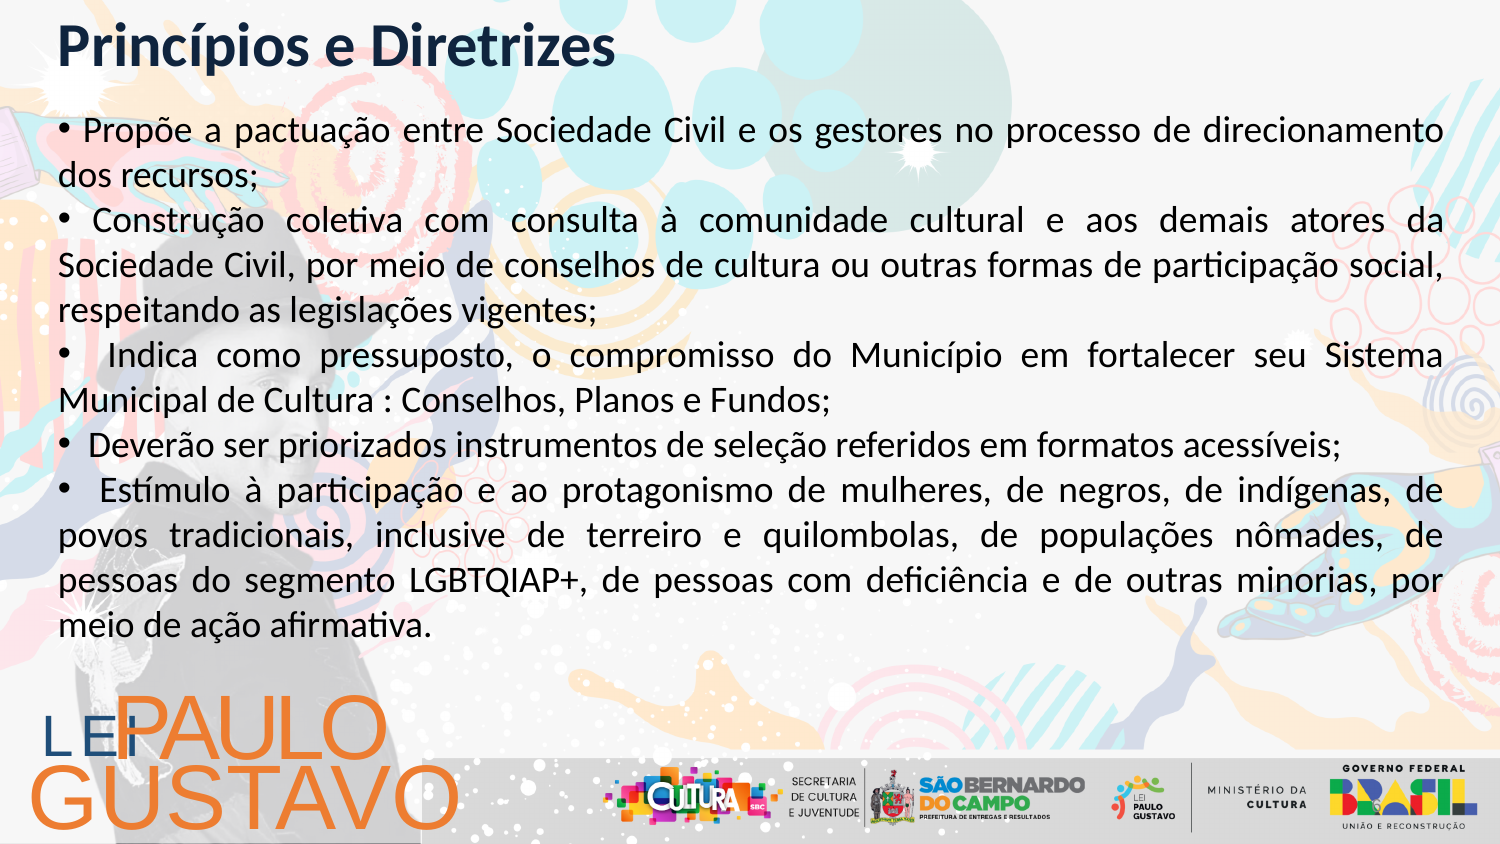

Princípios e Diretrizes
 Propõe a pactuação entre Sociedade Civil e os gestores no processo de direcionamento dos recursos;
 Construção coletiva com consulta à comunidade cultural e aos demais atores da Sociedade Civil, por meio de conselhos de cultura ou outras formas de participação social, respeitando as legislações vigentes;
  Indica como pressuposto, o compromisso do Município em fortalecer seu Sistema Municipal de Cultura : Conselhos, Planos e Fundos;
  Deverão ser priorizados instrumentos de seleção referidos em formatos acessíveis;
  Estímulo à participação e ao protagonismo de mulheres, de negros, de indígenas, de povos tradicionais, inclusive de terreiro e quilombolas, de populações nômades, de pessoas do segmento LGBTQIAP+, de pessoas com deficiência e de outras minorias, por meio de ação afirmativa.

PAULO
LEI
GUSTAVO
6